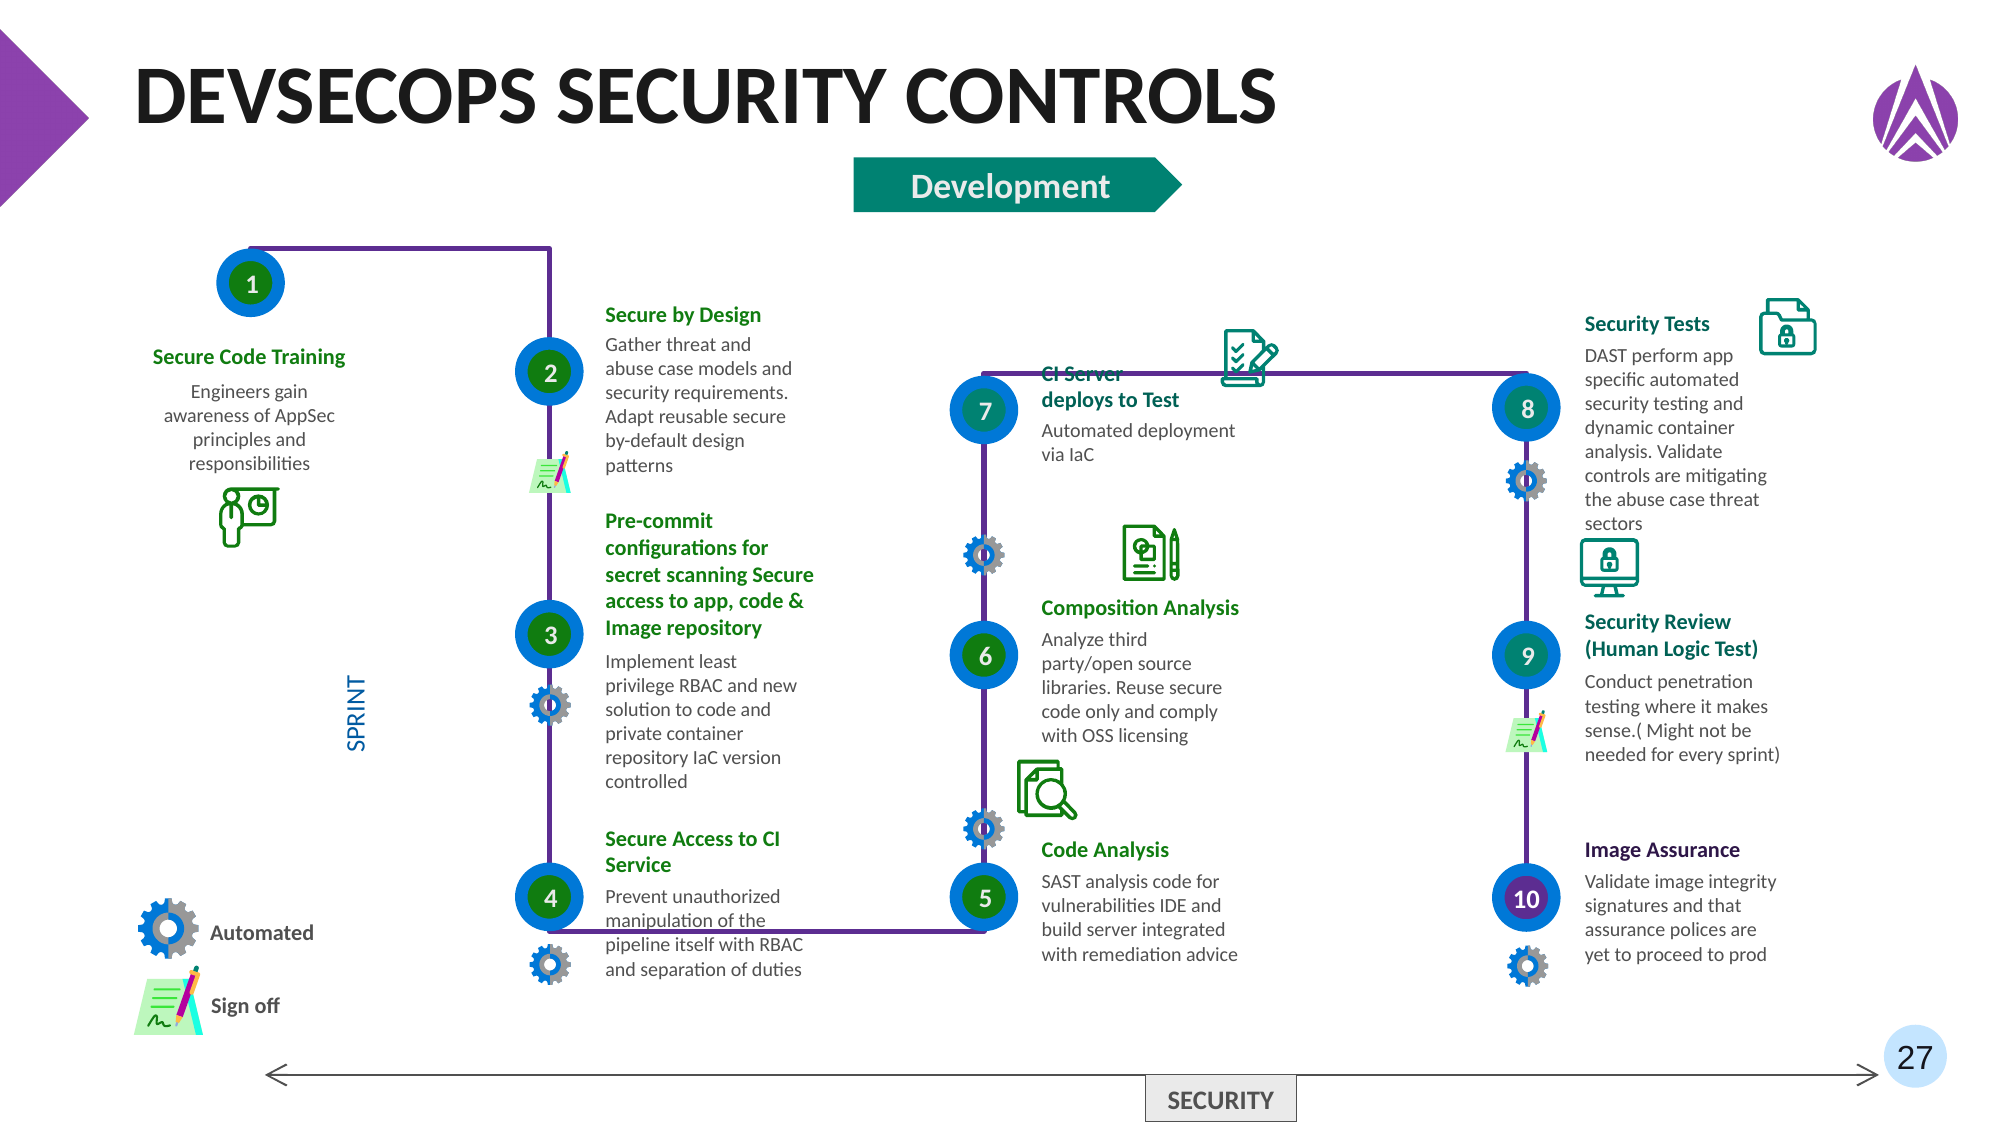

# DevSecOps Security Controls
Development
1
Secure by Design
Gather threat and abuse case models and security requirements. Adapt reusable secure by-default design patterns

Security Tests
DAST perform app specific automated security testing and dynamic container analysis. Validate controls are mitigating the abuse case threat sectors

Secure Code Training
Engineers gain awareness of AppSec principles and responsibilities
2
CI Server deploys to Test
Automated deployment via IaC
8
7

Pre-commit configurations for secret scanning Secure access to app, code & Image repository
Implement least privilege RBAC and new solution to code and private container repository IaC version controlled

Composition Analysis
Analyze third party/open source libraries. Reuse secure code only and comply with OSS licensing
Security Review (Human Logic Test)
Conduct penetration testing where it makes sense.( Might not be needed for every sprint)
3
6
9

SPRINT

Secure Access to CI Service
Prevent unauthorized manipulation of the pipeline itself with RBAC and separation of duties
Code Analysis
SAST analysis code for vulnerabilities IDE and build server integrated with remediation advice
Image Assurance
Validate image integrity signatures and that assurance polices are yet to proceed to prod
4
5
10

Automated

Sign off
SECURITY